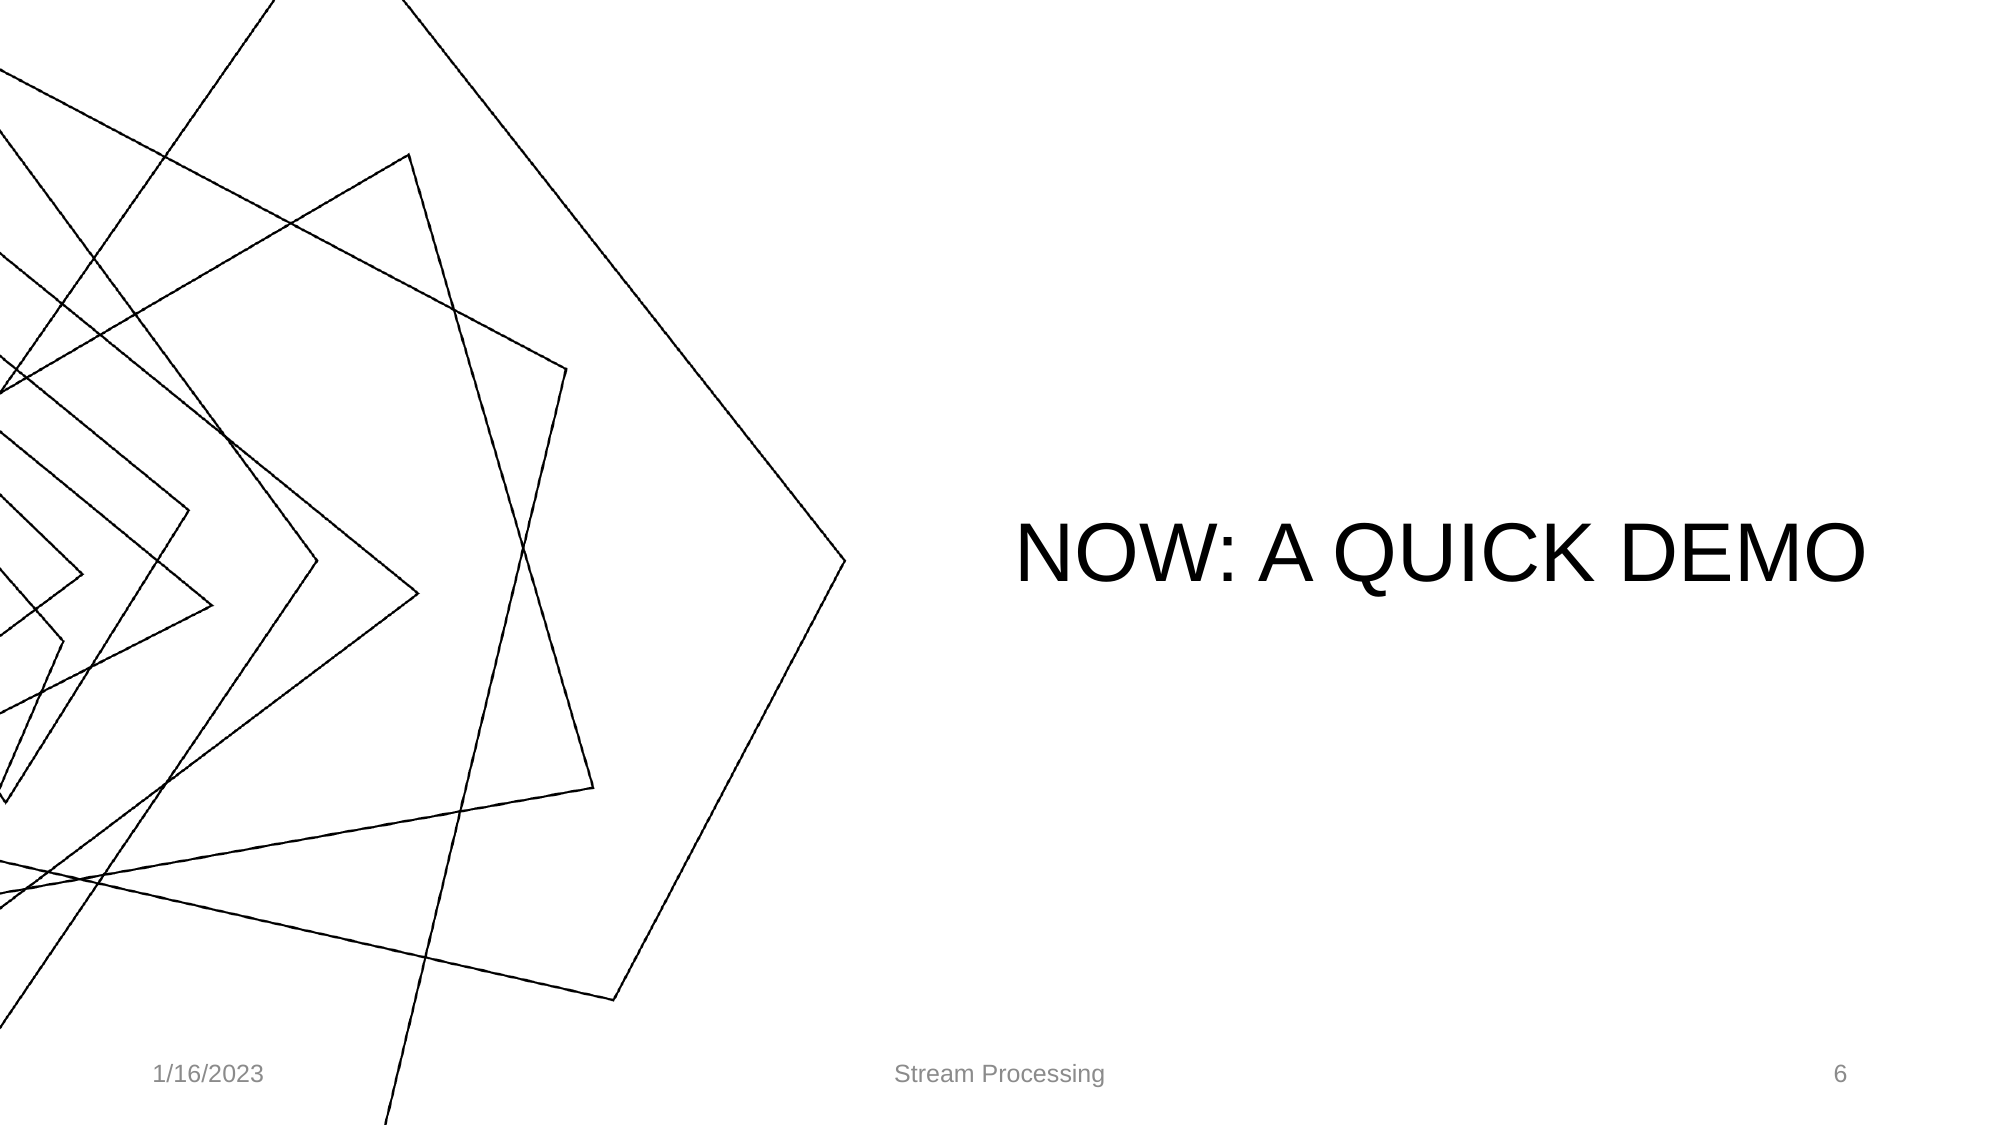

# Now: A quick Demo
1/16/2023
Stream Processing
6